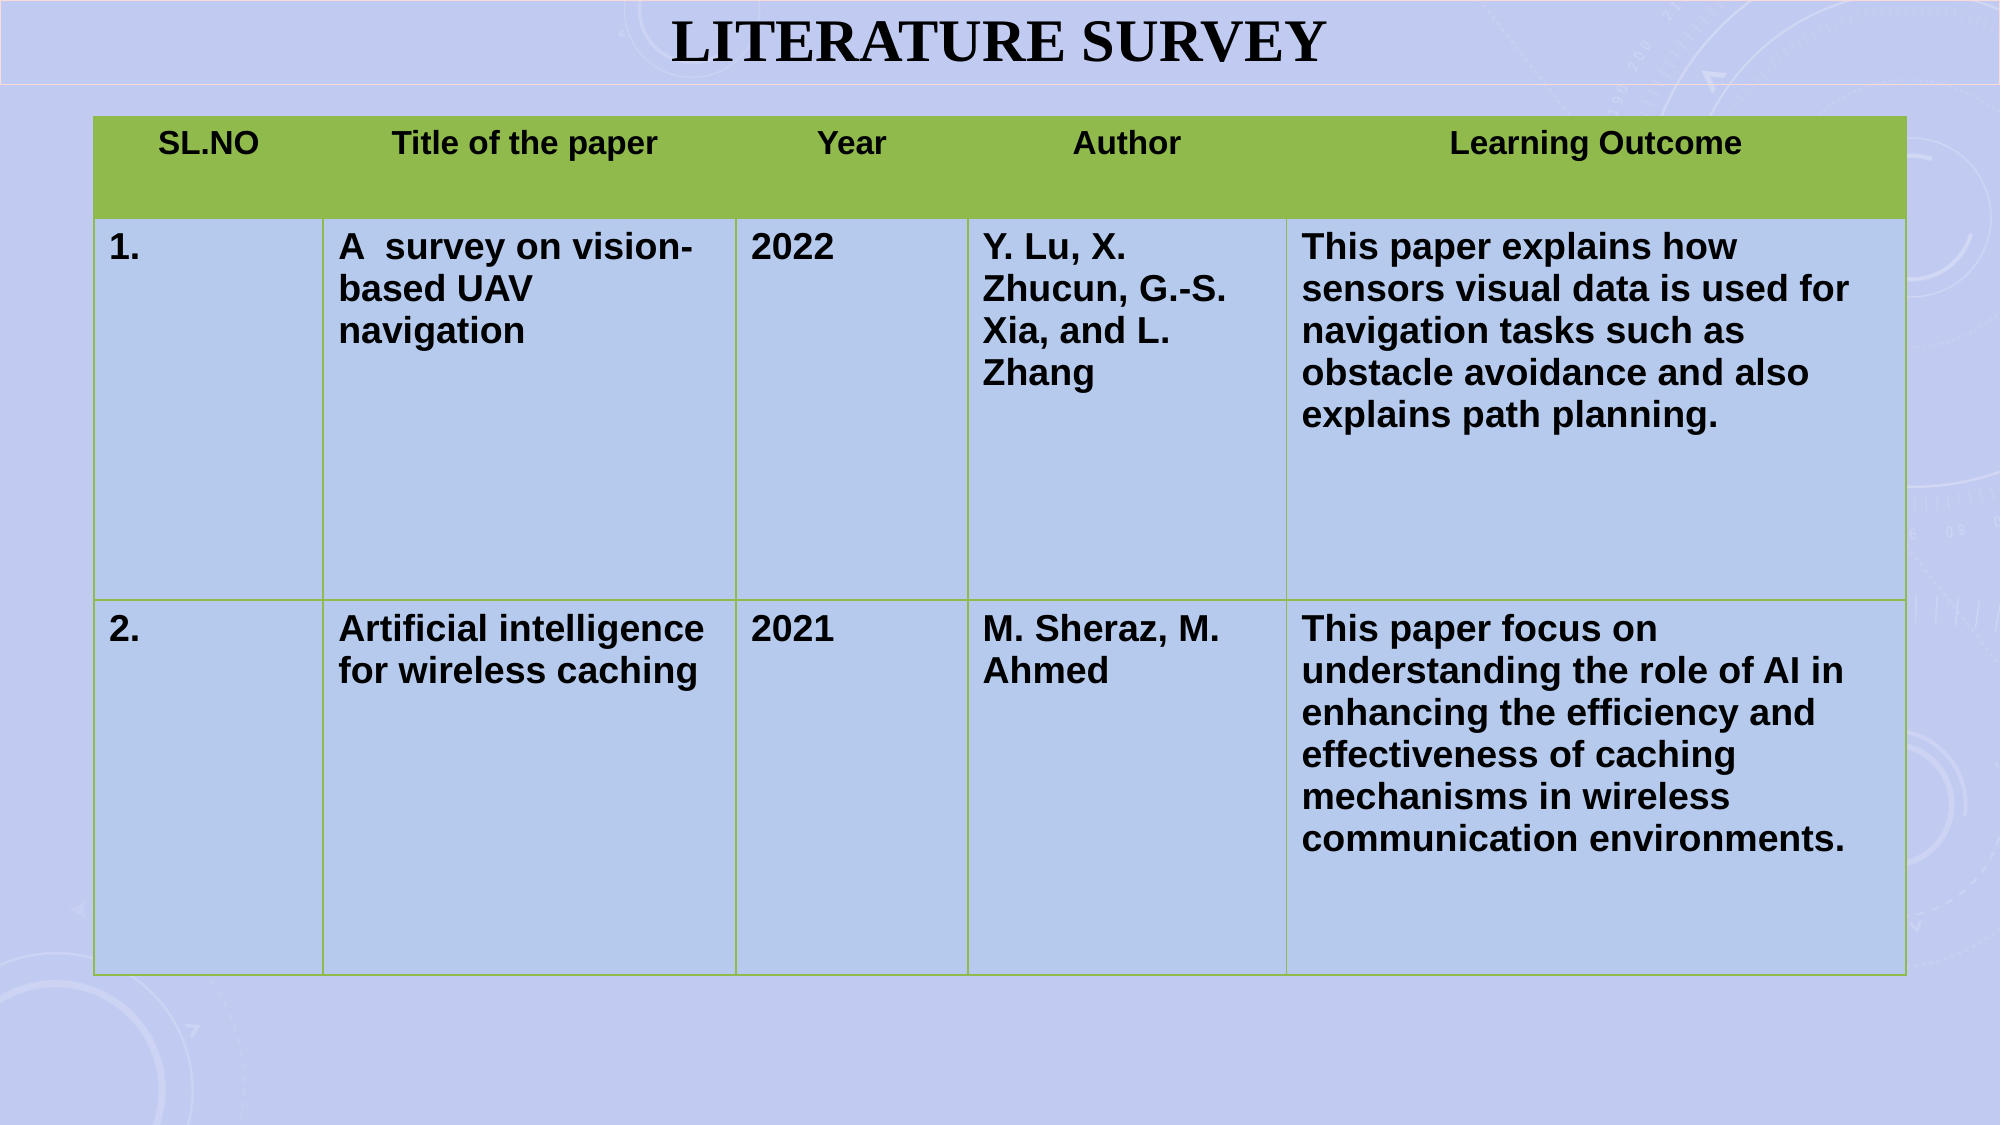

LITERATURE SURVEY
| SL.NO | Title of the paper | Year | Author | Learning Outcome |
| --- | --- | --- | --- | --- |
| 1. | A survey on vision-based UAV navigation | 2022 | Y. Lu, X. Zhucun, G.-S. Xia, and L. Zhang | This paper explains how sensors visual data is used for navigation tasks such as obstacle avoidance and also explains path planning. |
| 2. | Artificial intelligence for wireless caching | 2021 | M. Sheraz, M. Ahmed | This paper focus on understanding the role of AI in enhancing the efficiency and effectiveness of caching mechanisms in wireless communication environments. |